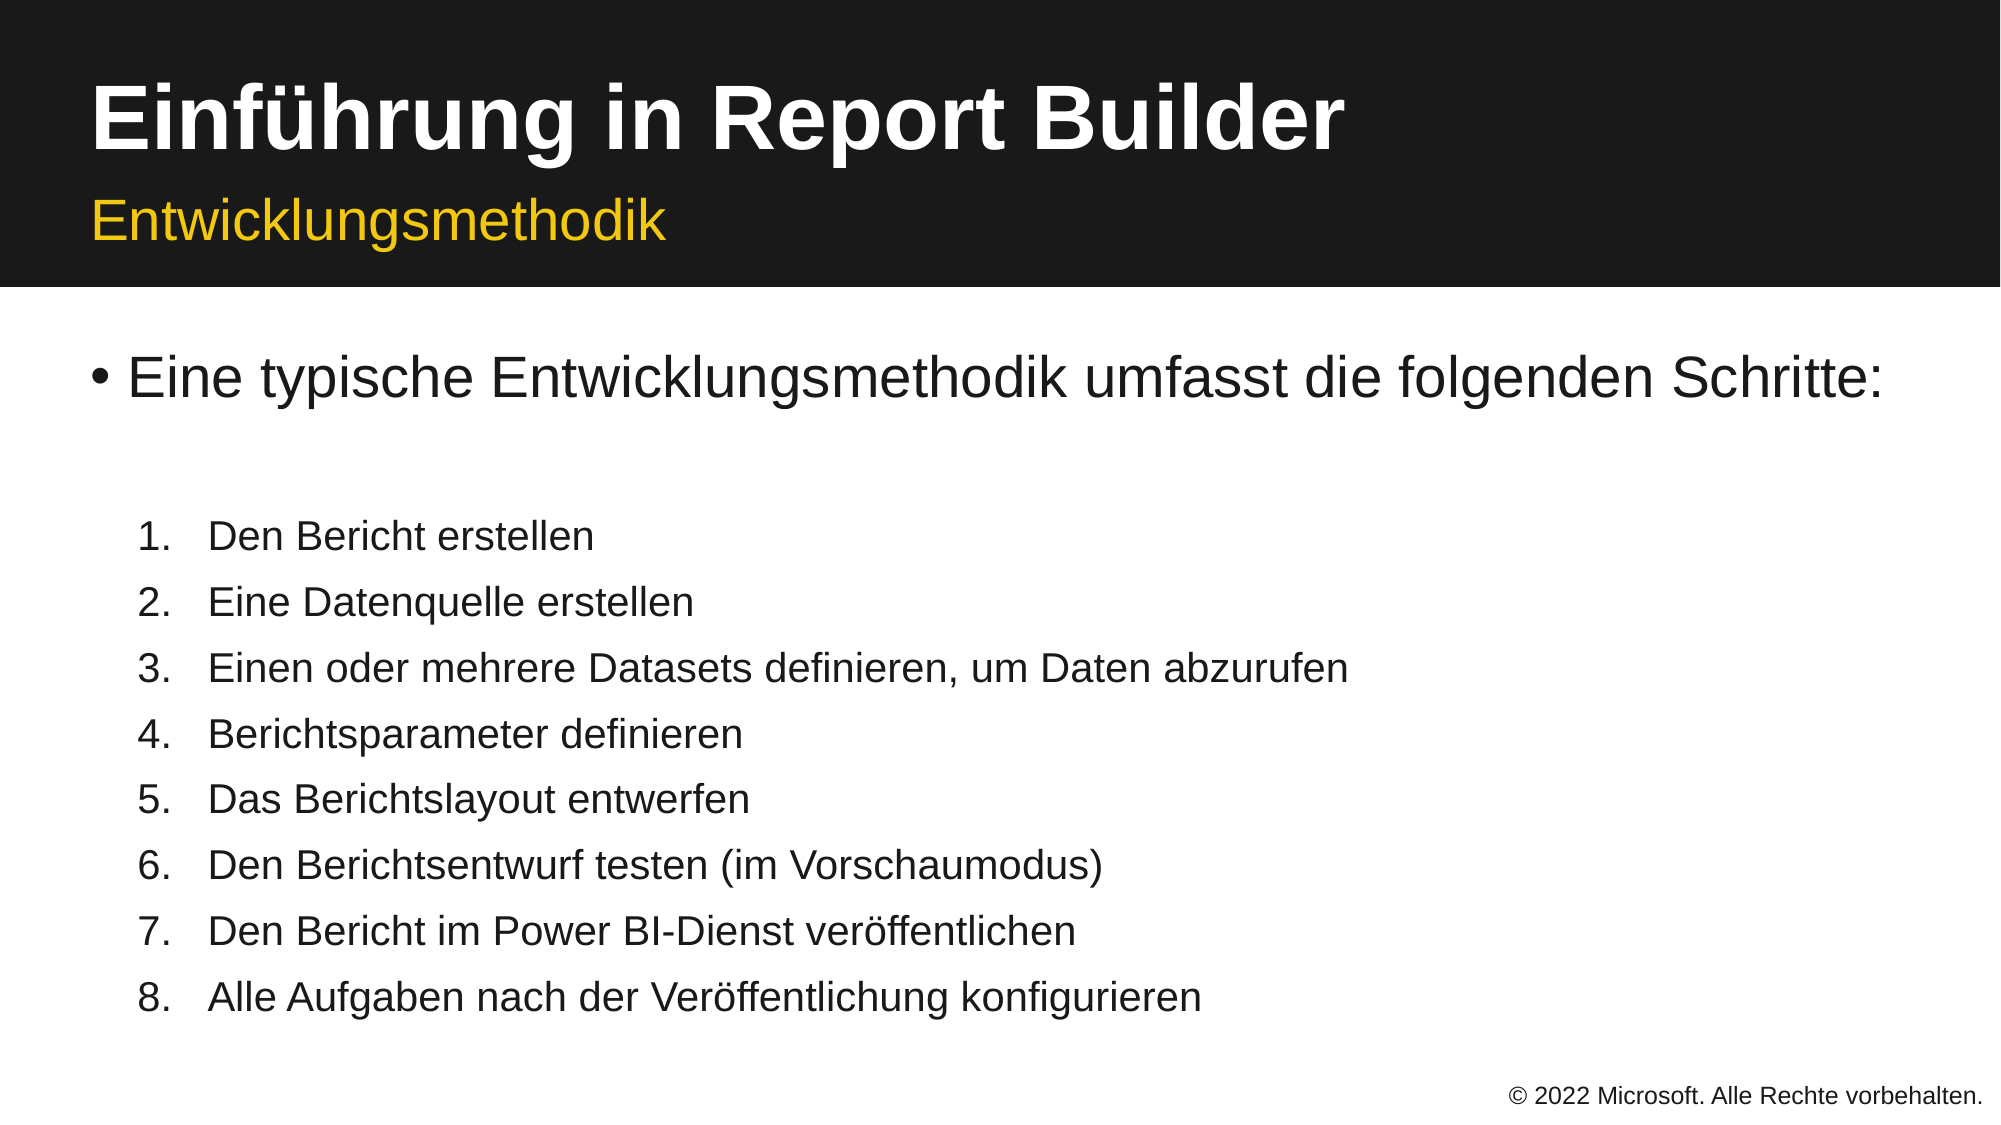

# Einführung in Report Builder
Entwicklungsmethodik
Eine typische Entwicklungsmethodik umfasst die folgenden Schritte:

Den Bericht erstellen
Eine Datenquelle erstellen
Einen oder mehrere Datasets definieren, um Daten abzurufen
Berichtsparameter definieren
Das Berichtslayout entwerfen
Den Berichtsentwurf testen (im Vorschaumodus)
Den Bericht im Power BI-Dienst veröffentlichen
Alle Aufgaben nach der Veröffentlichung konfigurieren

© 2022 Microsoft. Alle Rechte vorbehalten.